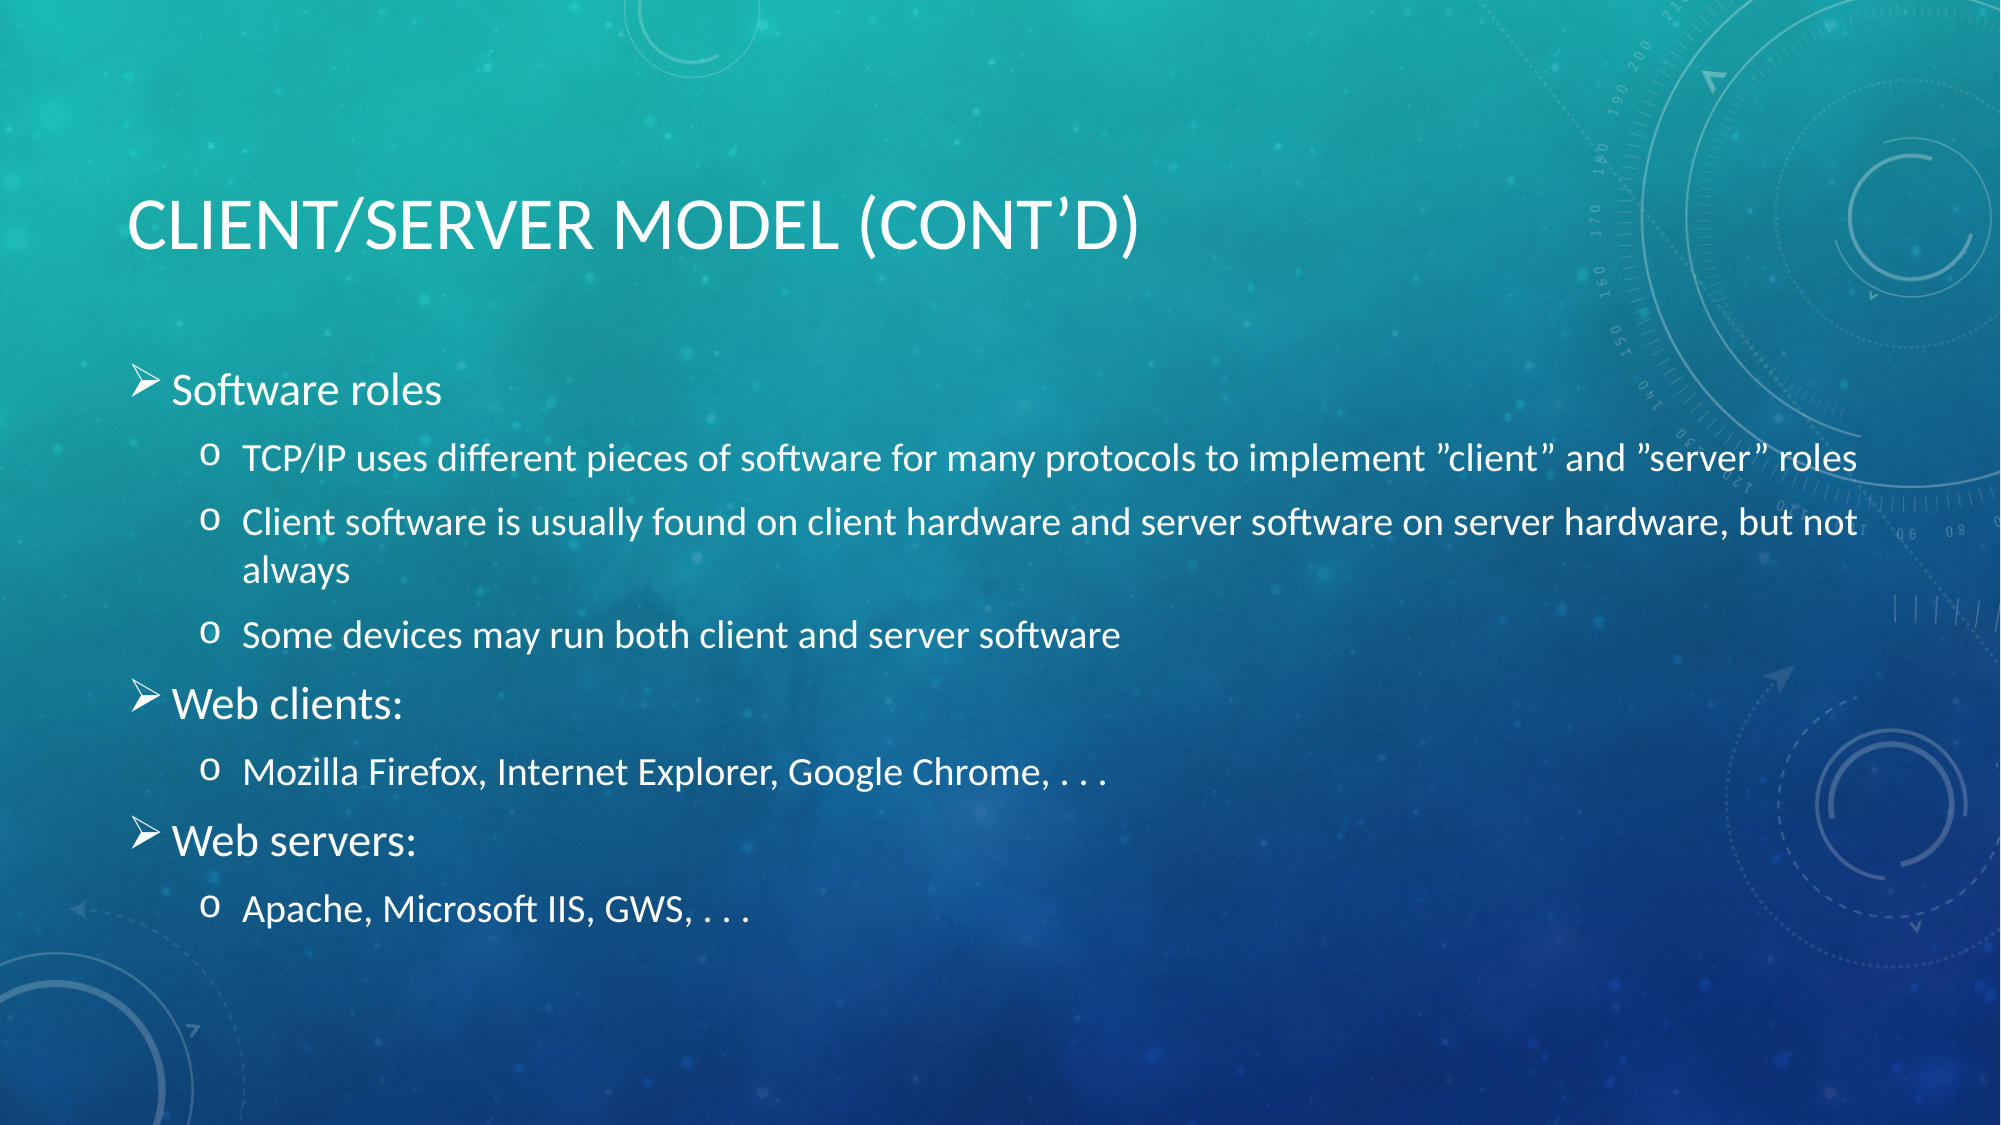

# Client/Server Model (cont’d)
Software roles
TCP/IP uses different pieces of software for many protocols to implement ”client” and ”server” roles
Client software is usually found on client hardware and server software on server hardware, but not always
Some devices may run both client and server software
Web clients:
Mozilla Firefox, Internet Explorer, Google Chrome, . . .
Web servers:
Apache, Microsoft IIS, GWS, . . .